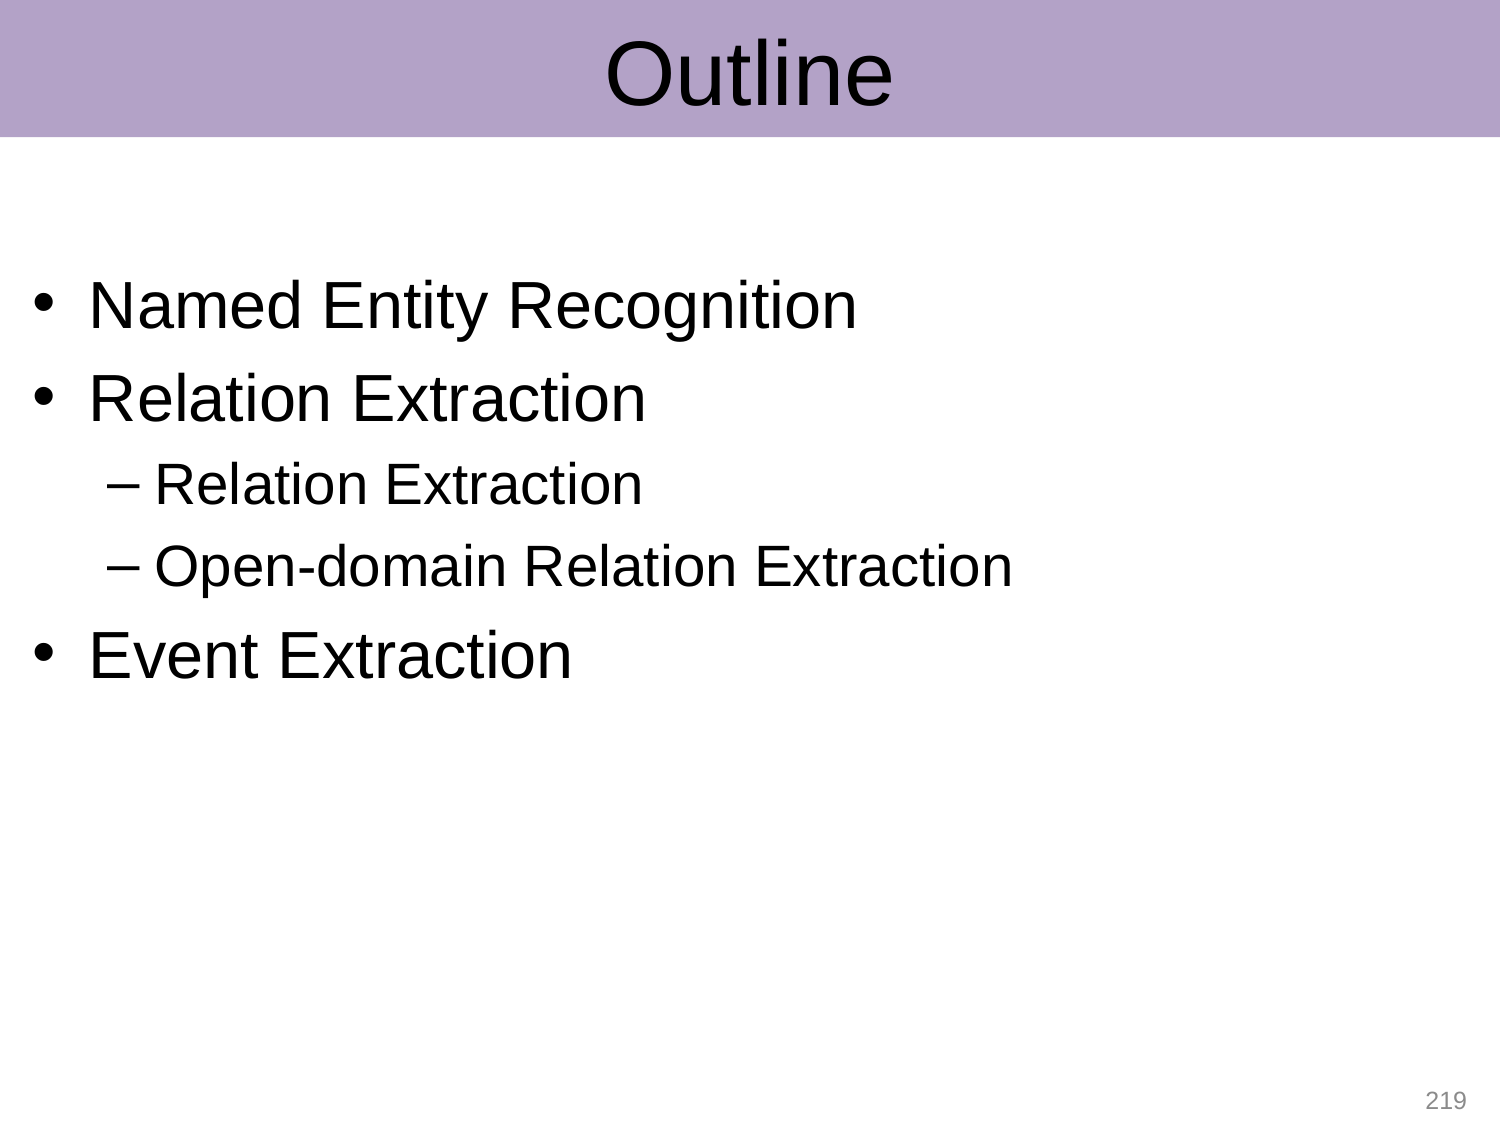

# Outline

Named Entity Recognition
Relation Extraction
Relation Extraction
Open-domain Relation Extraction
Event Extraction
219